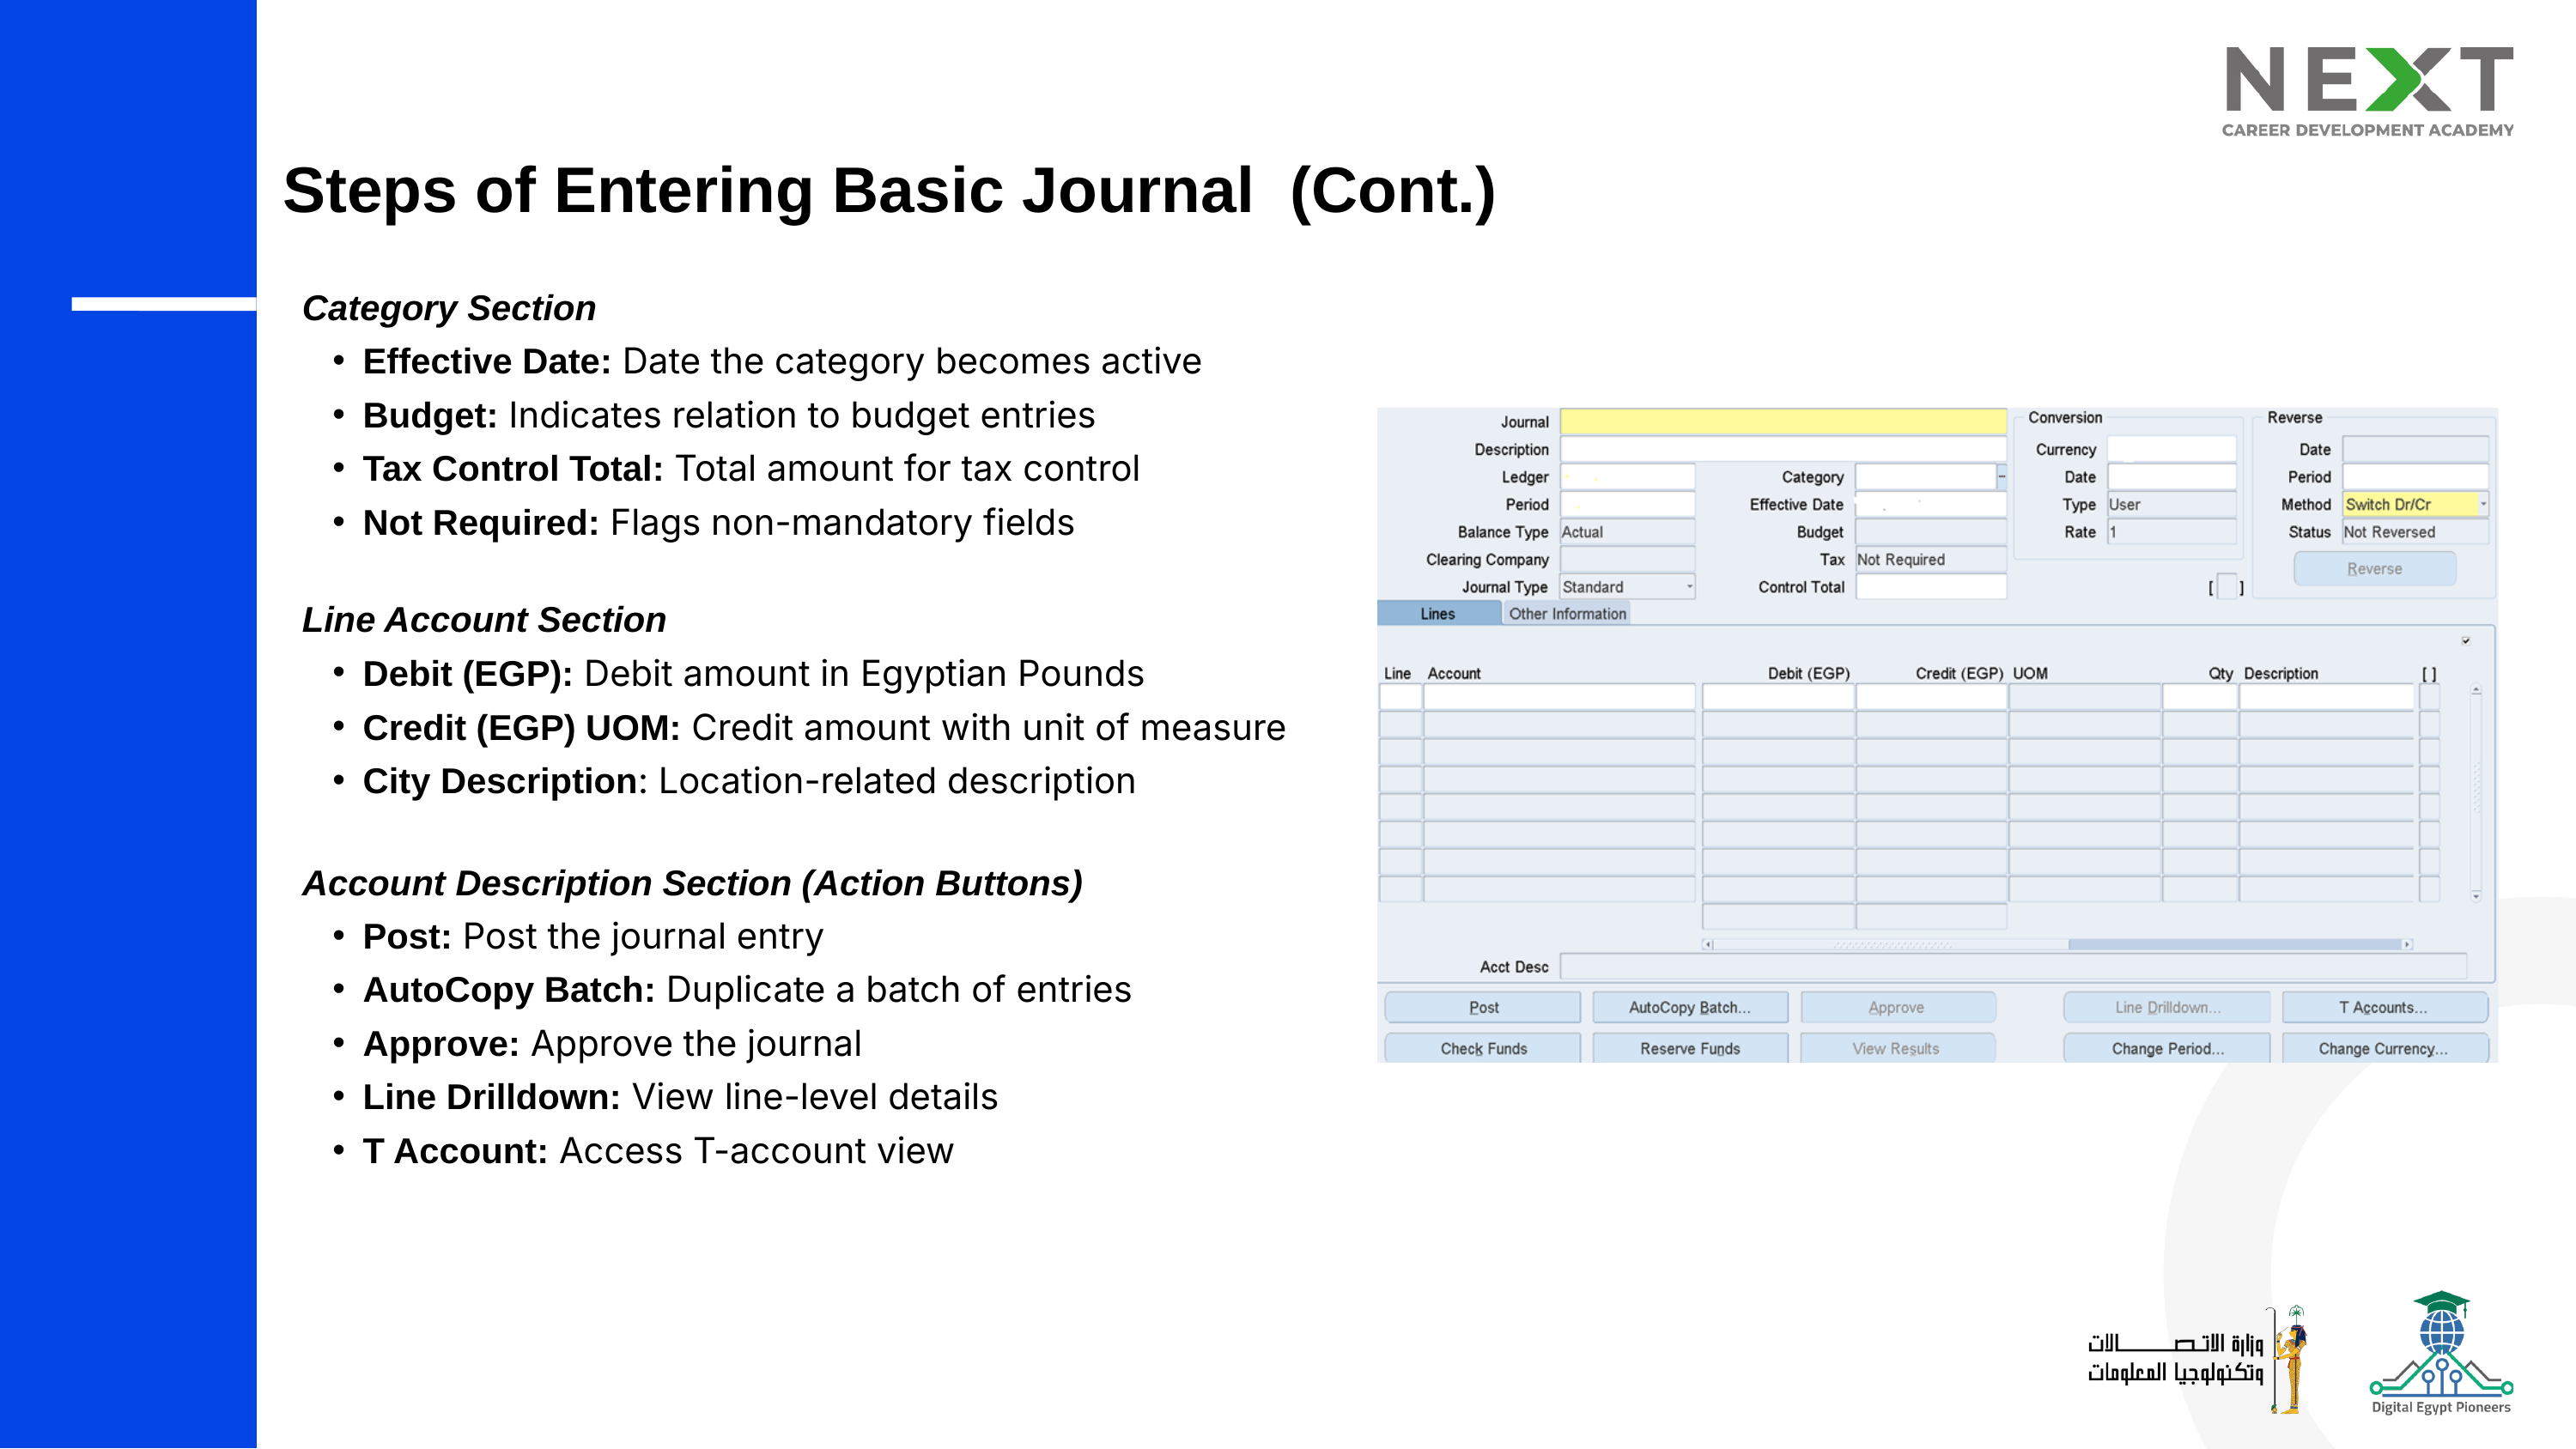

Steps of Entering Basic Journal  (Cont.)
Category Section
Effective Date: Date the category becomes active
Budget: Indicates relation to budget entries
Tax Control Total: Total amount for tax control
Not Required: Flags non-mandatory fields

Line Account Section
Debit (EGP): Debit amount in Egyptian Pounds
Credit (EGP) UOM: Credit amount with unit of measure
City Description: Location-related description
Account Description Section (Action Buttons)
Post: Post the journal entry
AutoCopy Batch: Duplicate a batch of entries
Approve: Approve the journal
Line Drilldown: View line-level details
T Account: Access T-account view